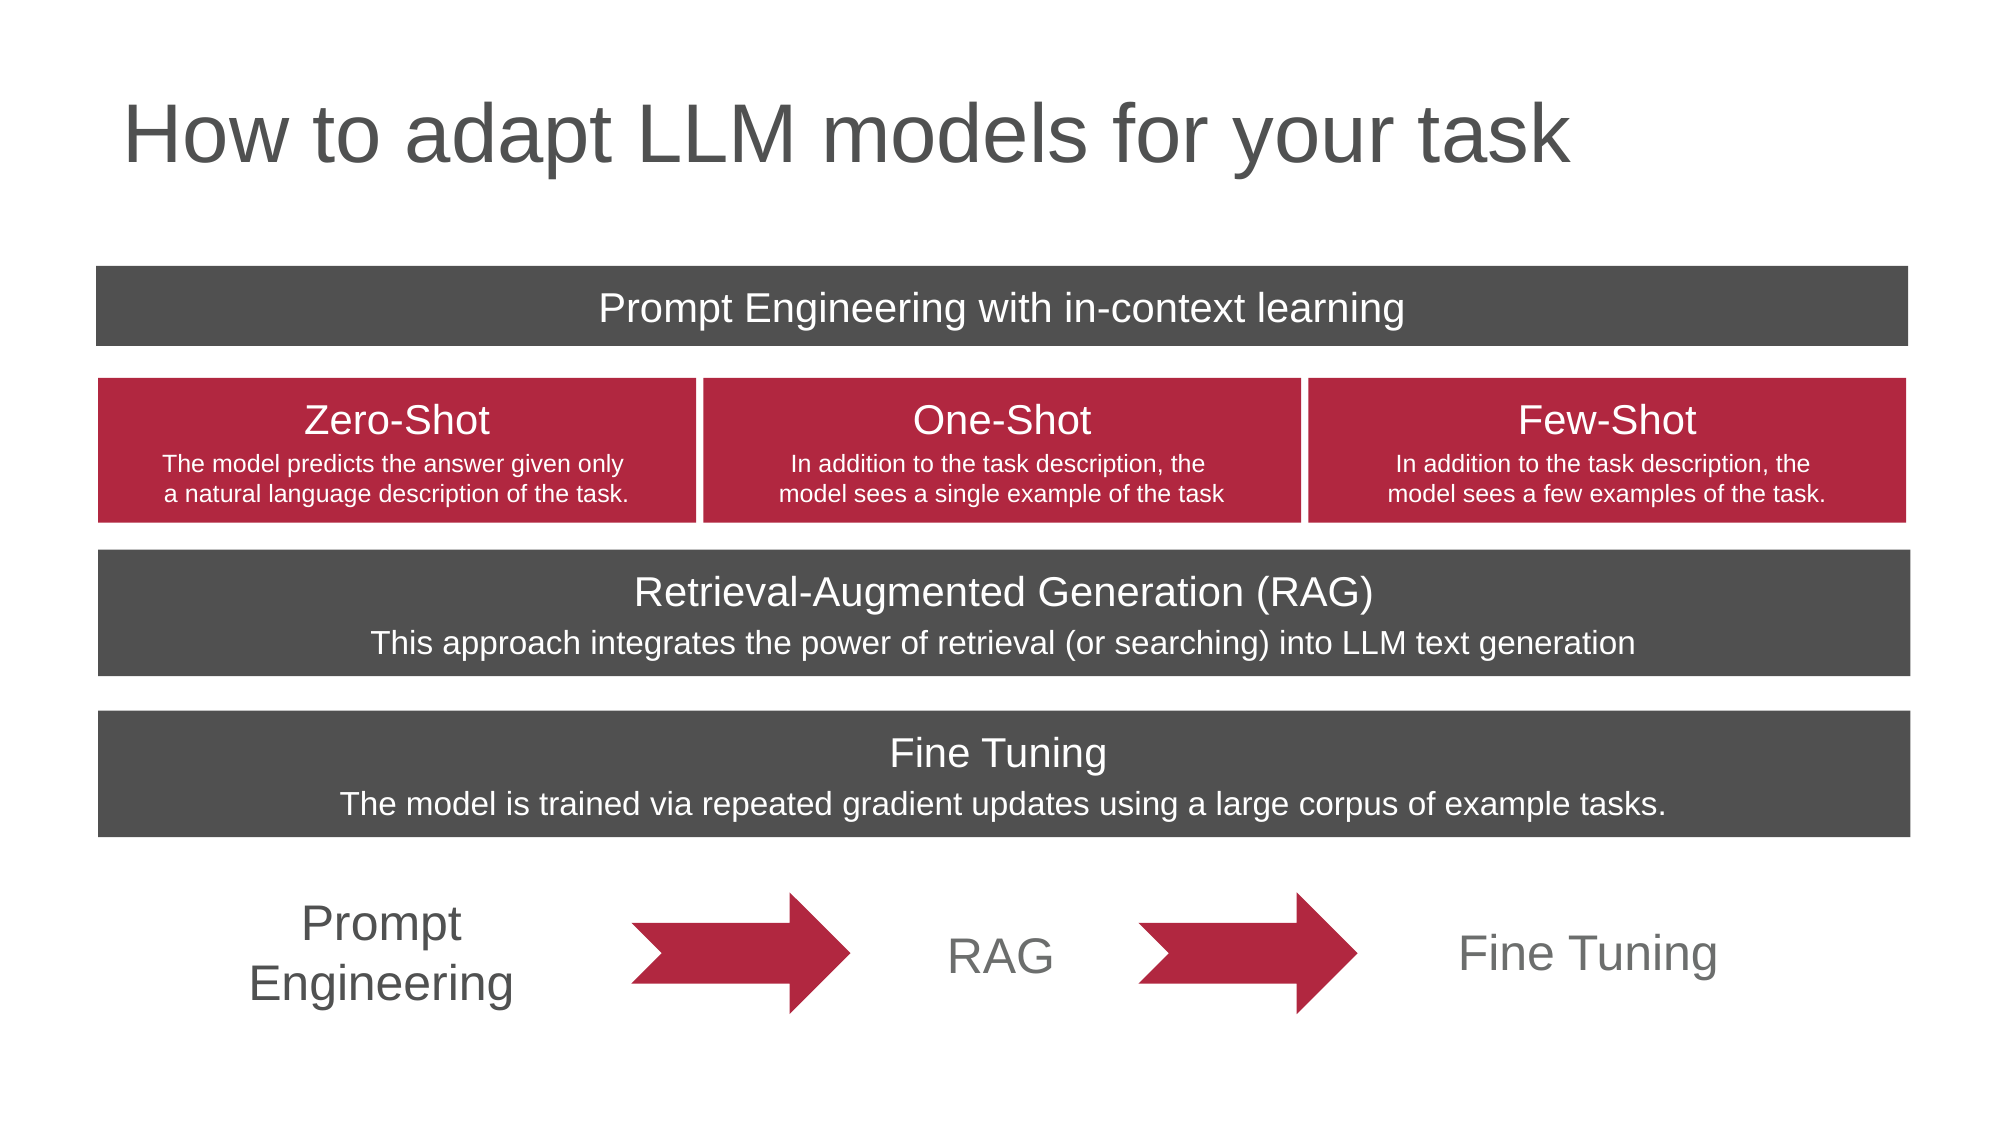

# How to adapt LLM models for your task
Prompt Engineering with in-context learning
Zero-Shot
The model predicts the answer given only
a natural language description of the task.
One-Shot
In addition to the task description, the
model sees a single example of the task
Few-Shot
In addition to the task description, the
model sees a few examples of the task.
Retrieval-Augmented Generation (RAG)
This approach integrates the power of retrieval (or searching) into LLM text generation
Fine Tuning
The model is trained via repeated gradient updates using a large corpus of example tasks.

Fine Tuning
Prompt Engineering
RAG